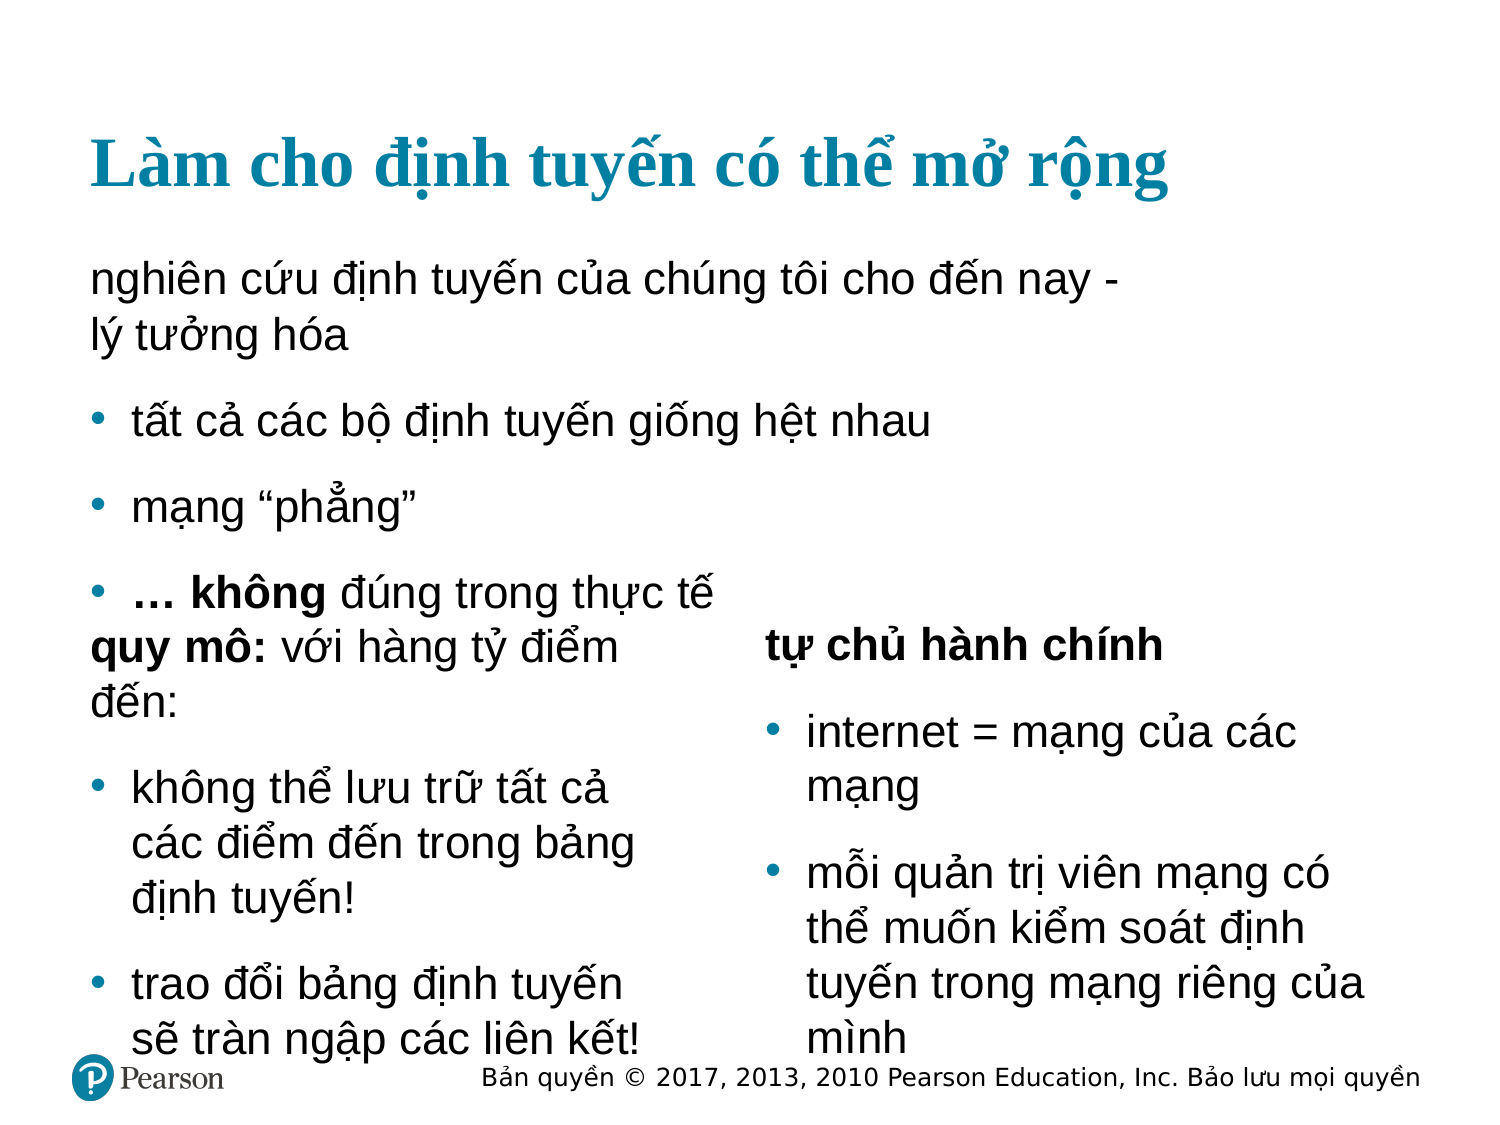

# Làm cho định tuyến có thể mở rộng
nghiên cứu định tuyến của chúng tôi cho đến nay - lý tưởng hóa
tất cả các bộ định tuyến giống hệt nhau
mạng “phẳng”
… không đúng trong thực tế
tự chủ hành chính
internet = mạng của các mạng
mỗi quản trị viên mạng có thể muốn kiểm soát định tuyến trong mạng riêng của mình
quy mô: với hàng tỷ điểm đến:
không thể lưu trữ tất cả các điểm đến trong bảng định tuyến!
trao đổi bảng định tuyến sẽ tràn ngập các liên kết!